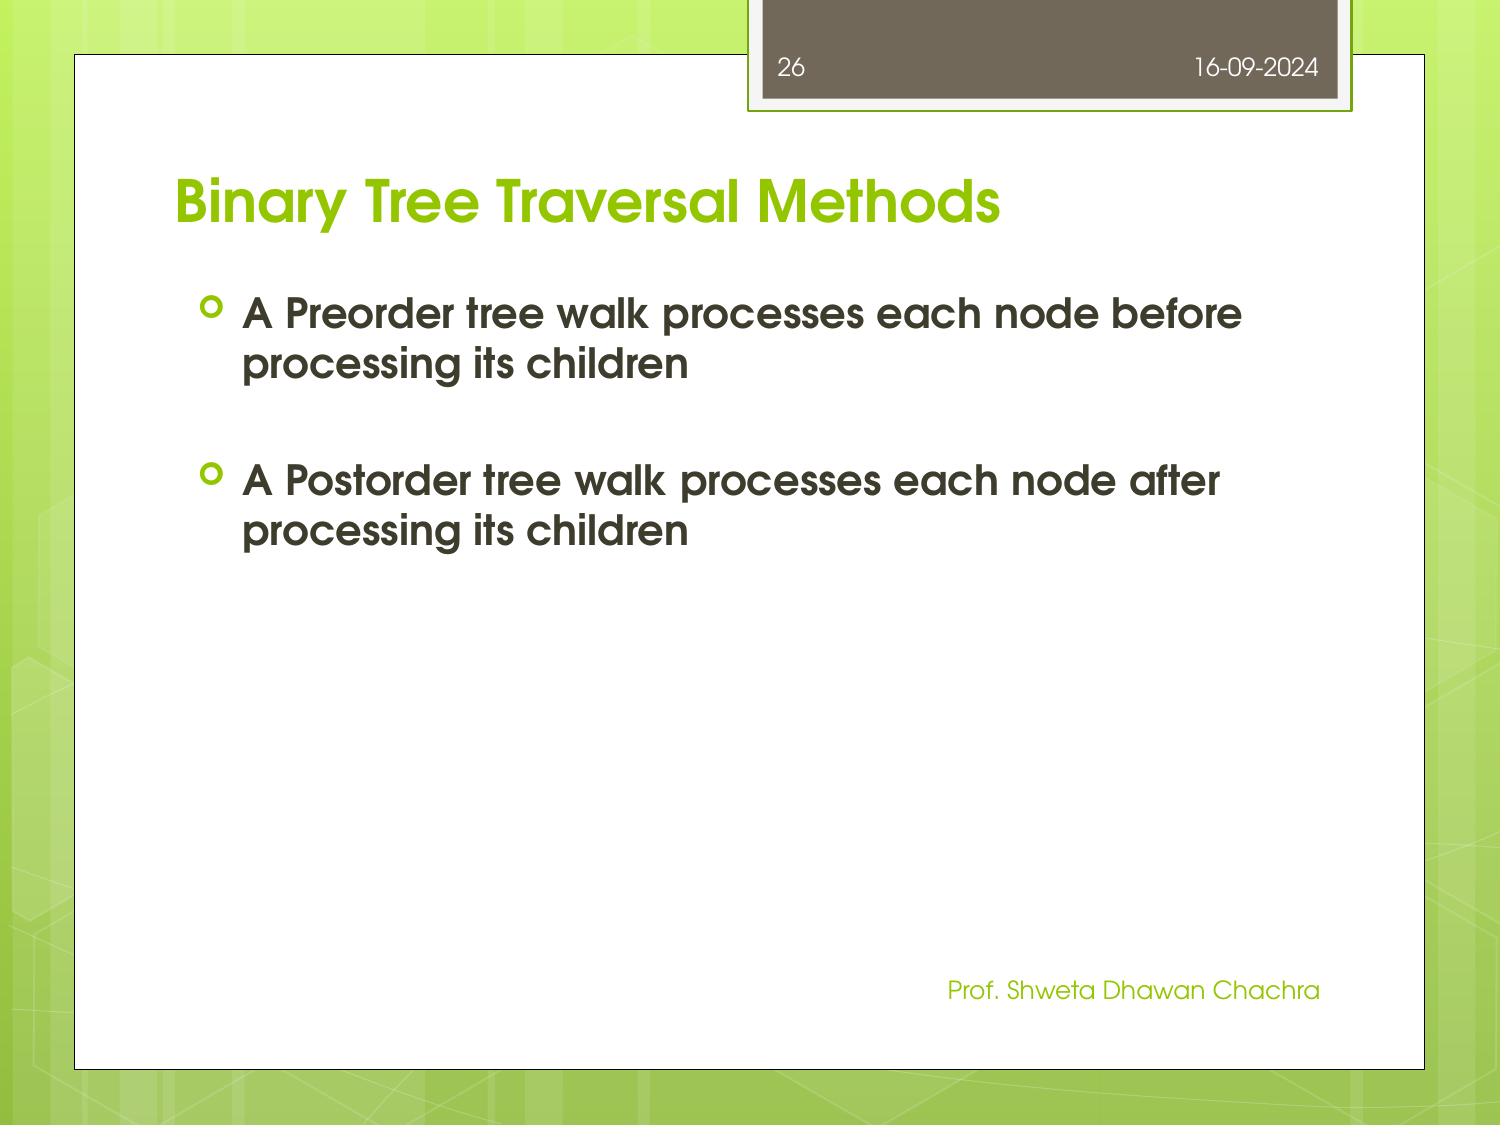

26
16-09-2024
# Binary Tree Traversal Methods
A Preorder tree walk processes each node before processing its children

A Postorder tree walk processes each node after processing its children

Prof. Shweta Dhawan Chachra